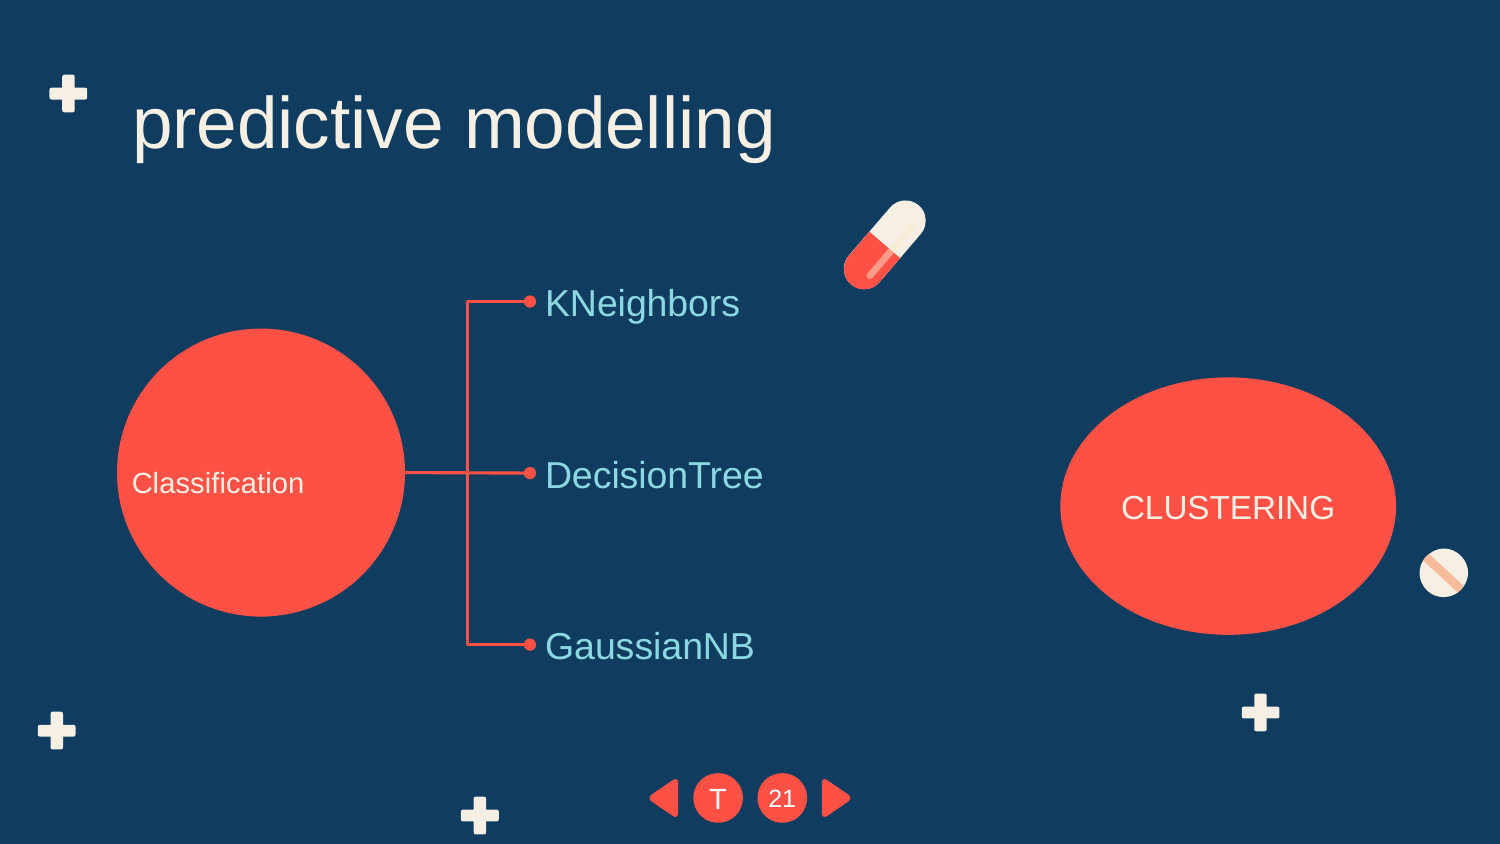

# predictive modelling

KNeighbors

DecisionTree
GaussianNB
CLUSTERING
Classification

T
21